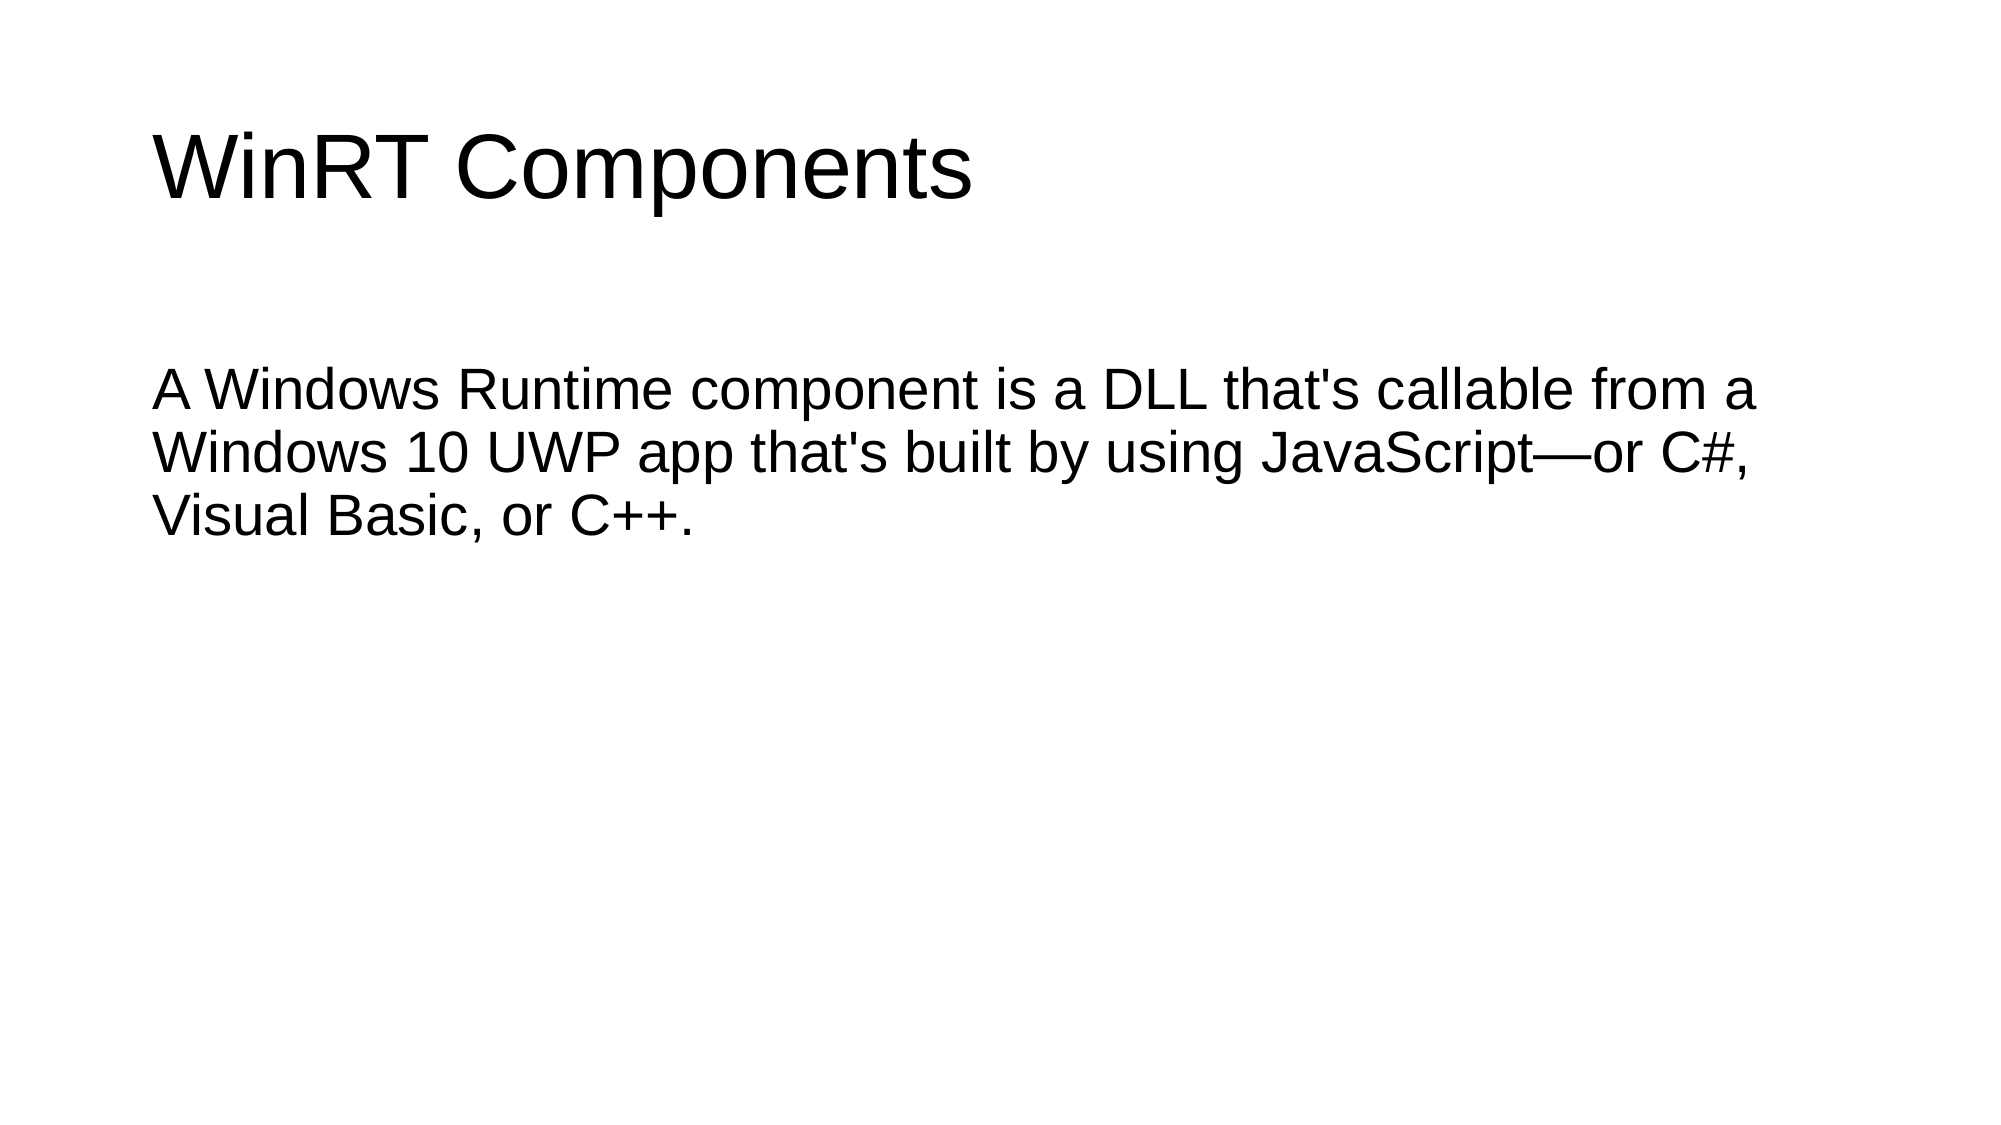

# WinRT Components
A Windows Runtime component is a DLL that's callable from a Windows 10 UWP app that's built by using JavaScript—or C#, Visual Basic, or C++.